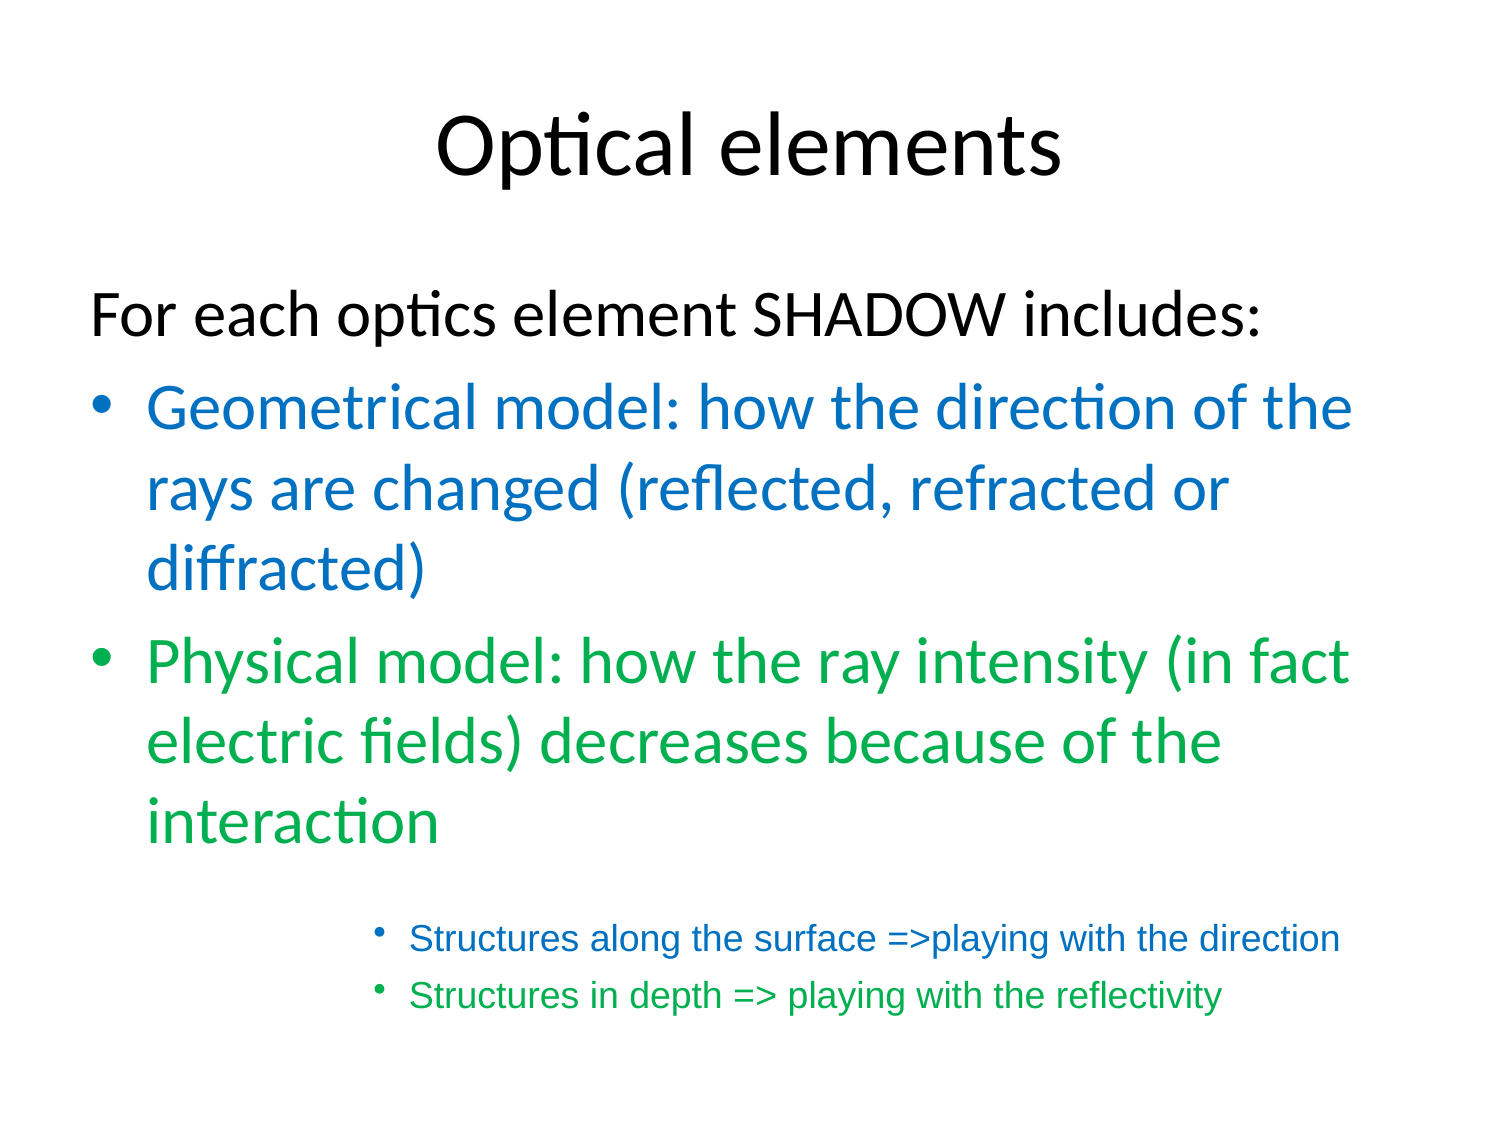

# Optical elements
For each optics element SHADOW includes:
Geometrical model: how the direction of the rays are changed (reflected, refracted or diffracted)
Physical model: how the ray intensity (in fact electric fields) decreases because of the interaction
Structures along the surface =>playing with the direction
Structures in depth => playing with the reflectivity